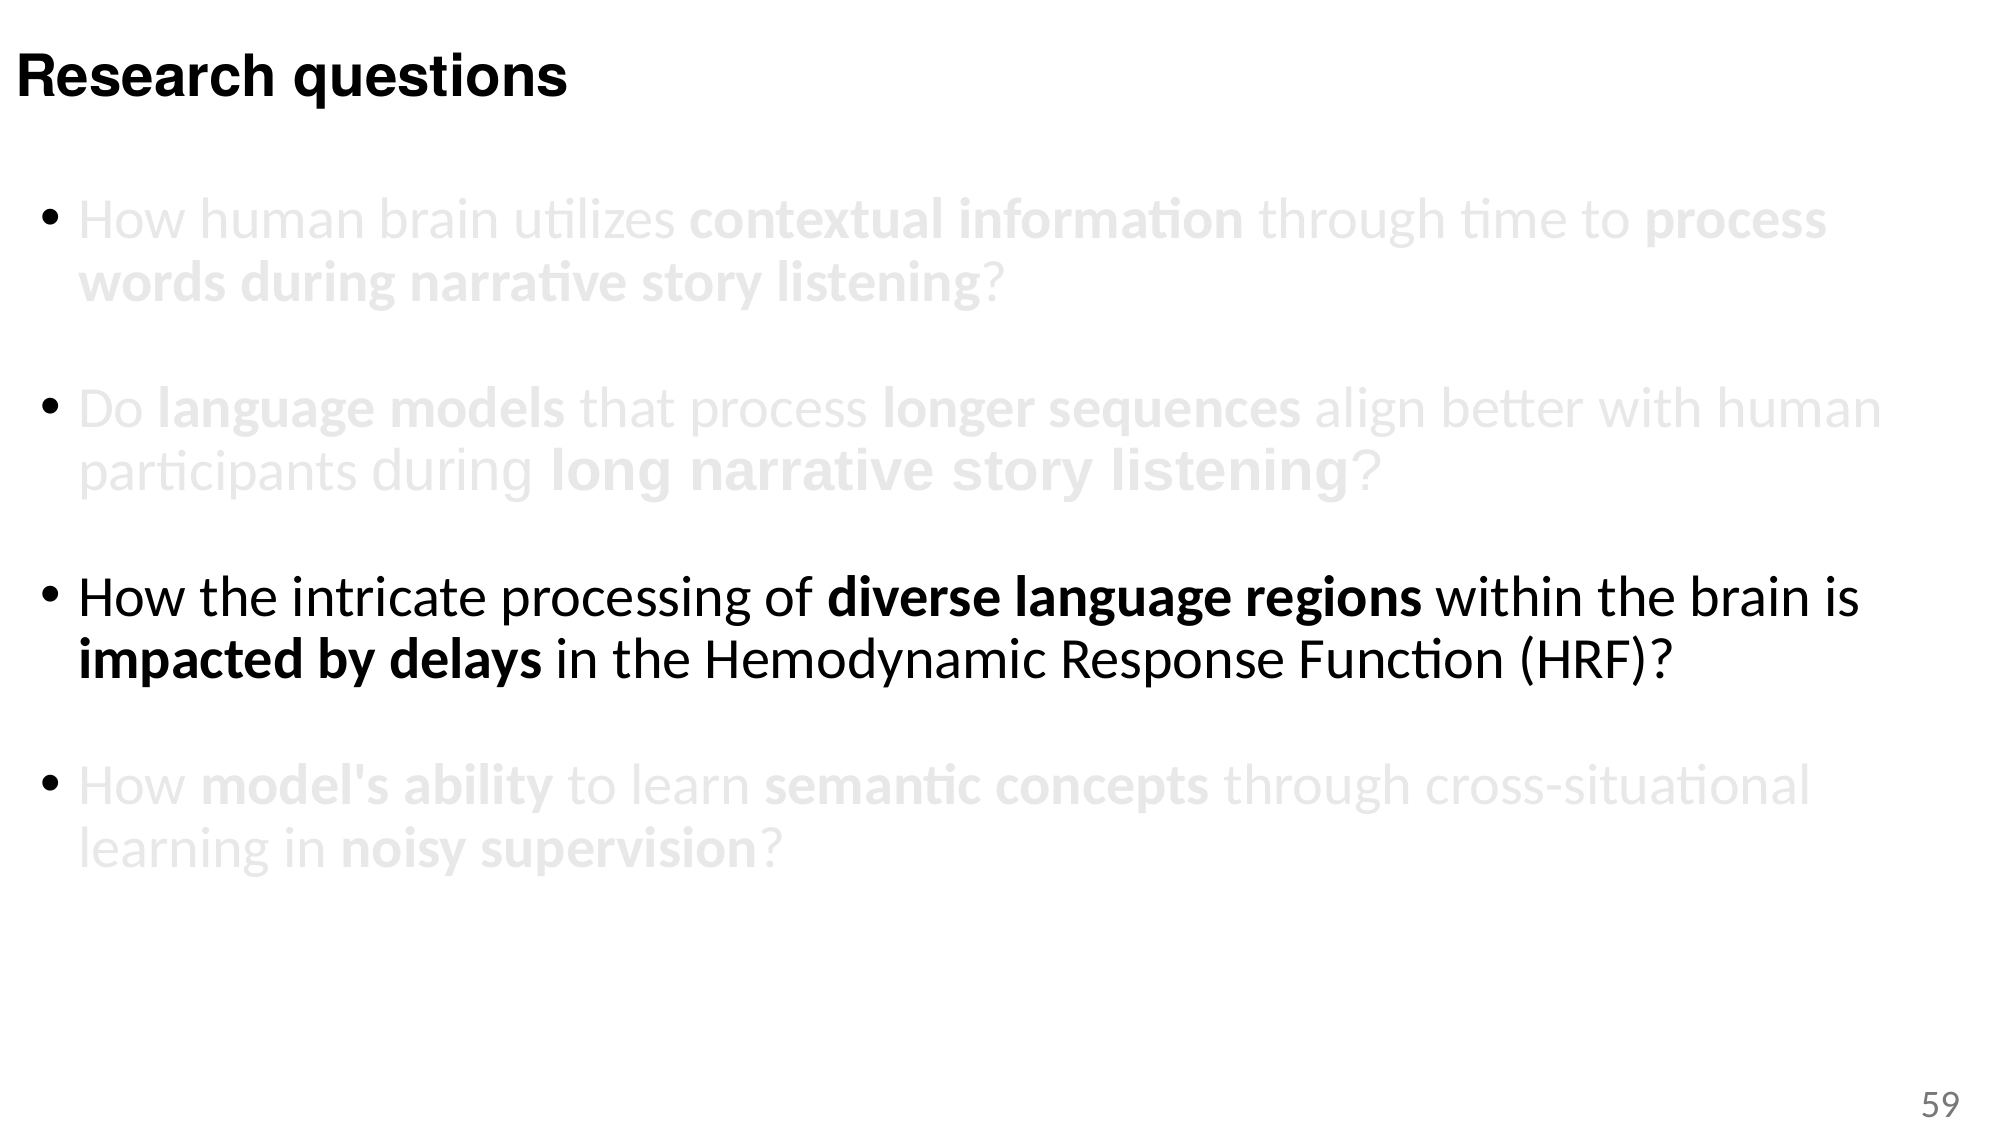

# Research questions
How human brain utilizes contextual information through time to process words during narrative story listening?

Do language models that process longer sequences align better with human participants during long narrative story listening?

How the intricate processing of diverse language regions within the brain is impacted by delays in the Hemodynamic Response Function (HRF)?

How model's ability to learn semantic concepts through cross-situational learning in noisy supervision?

59